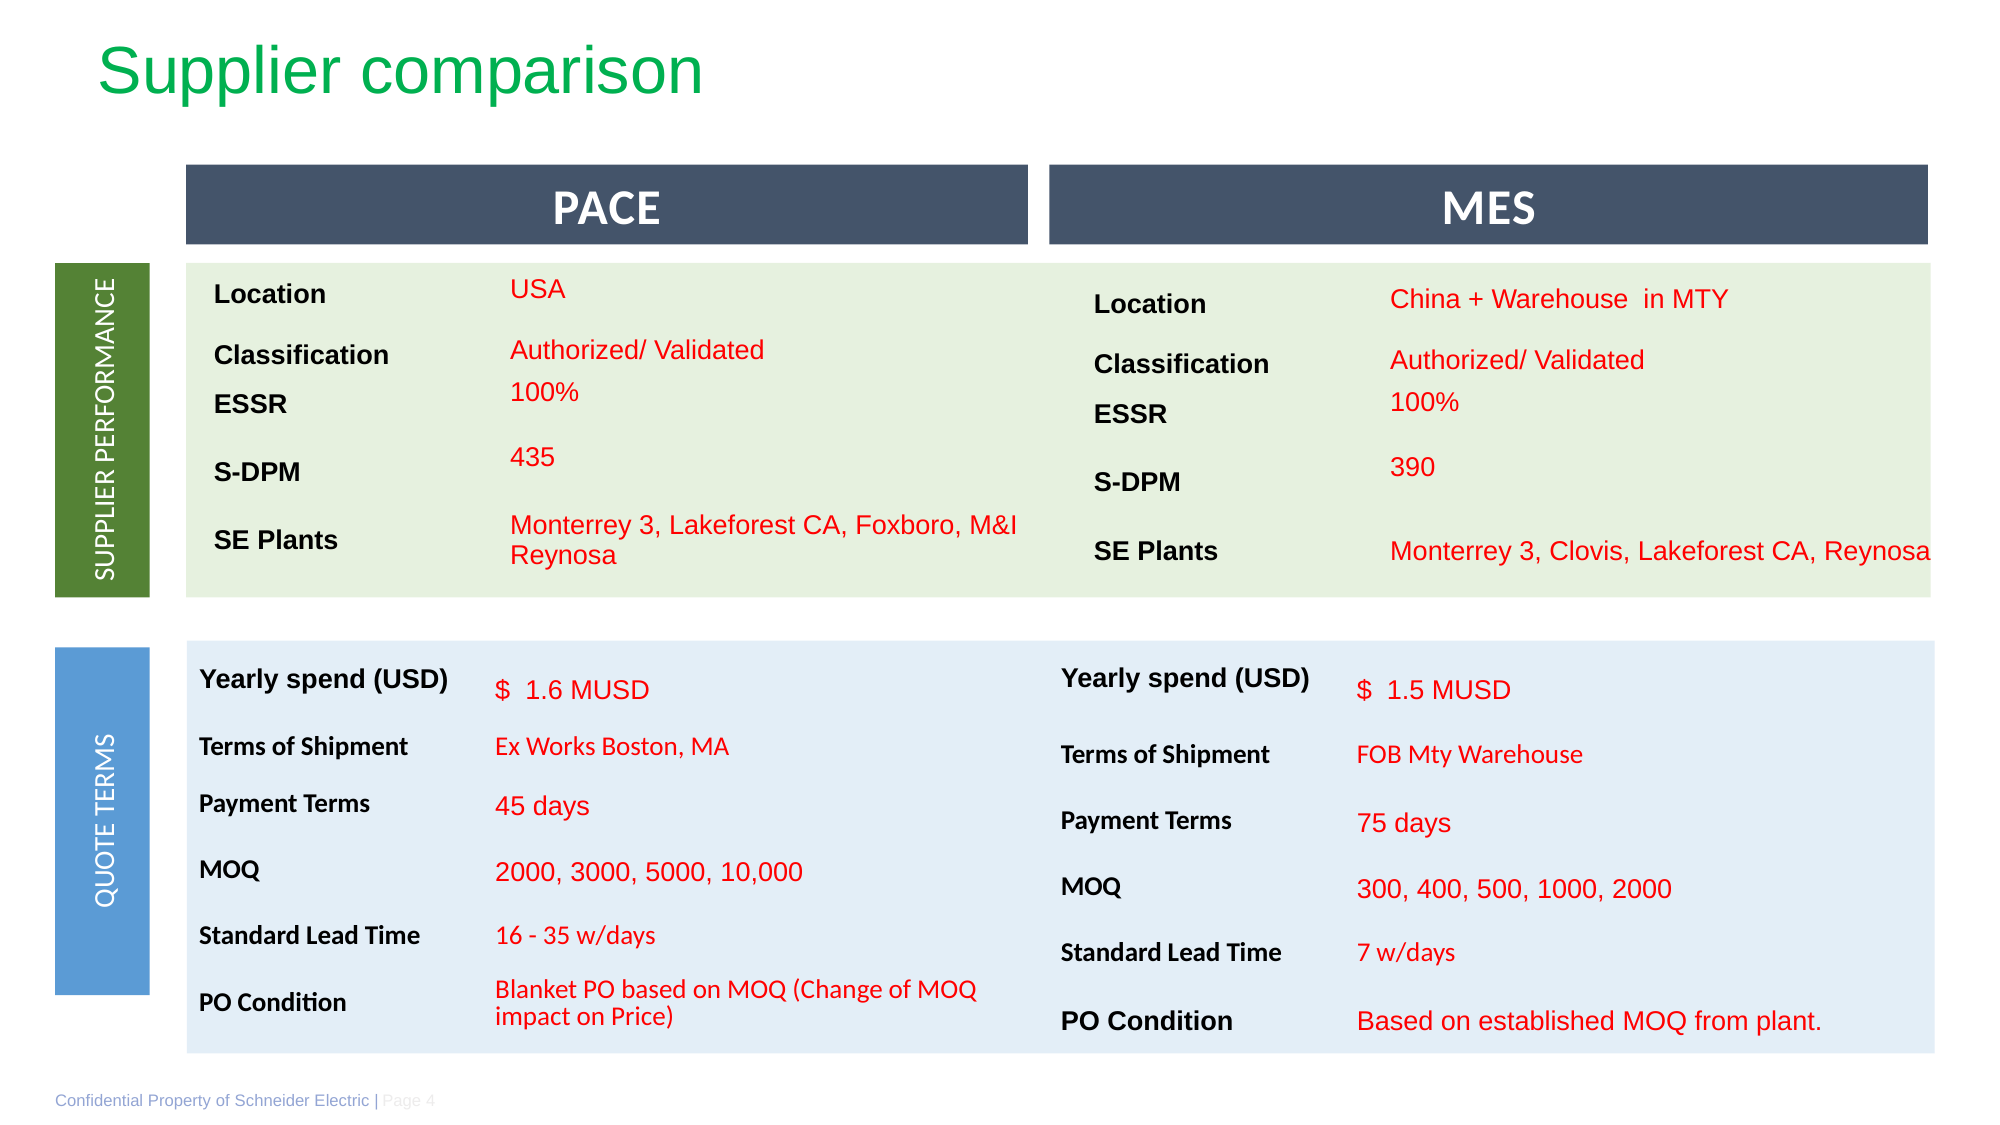

Supplier comparison
PACE
MES

| Location Classification | USA Authorized/ Validated |
| --- | --- |
| ESSR | 100% |
| S-DPM | 435 |
| SE Plants | Monterrey 3, Lakeforest CA, Foxboro, M&I Reynosa |
|  |  |
| Location Classification | China + Warehouse in MTY Authorized/ Validated |
| --- | --- |
| ESSR | 100% |
| S-DPM | 390 |
| SE Plants | Monterrey 3, Clovis, Lakeforest CA, Reynosa |
|  |  |
SUPPLIER PERFORMANCE

| Yearly spend (USD) | $ 1.5 MUSD |
| --- | --- |
| Terms of Shipment | FOB Mty Warehouse |
| Payment Terms | 75 days |
| MOQ | 300, 400, 500, 1000, 2000 |
| Standard Lead Time | 7 w/days |
| PO Condition | Based on established MOQ from plant. |
| Yearly spend (USD) | $ 1.6 MUSD |
| --- | --- |
| Terms of Shipment | Ex Works Boston, MA |
| Payment Terms | 45 days |
| MOQ | 2000, 3000, 5000, 10,000 |
| Standard Lead Time | 16 - 35 w/days |
| PO Condition | Blanket PO based on MOQ (Change of MOQ impact on Price) |
QUOTE TERMS
Confidential Property of Schneider Electric |
Page 4